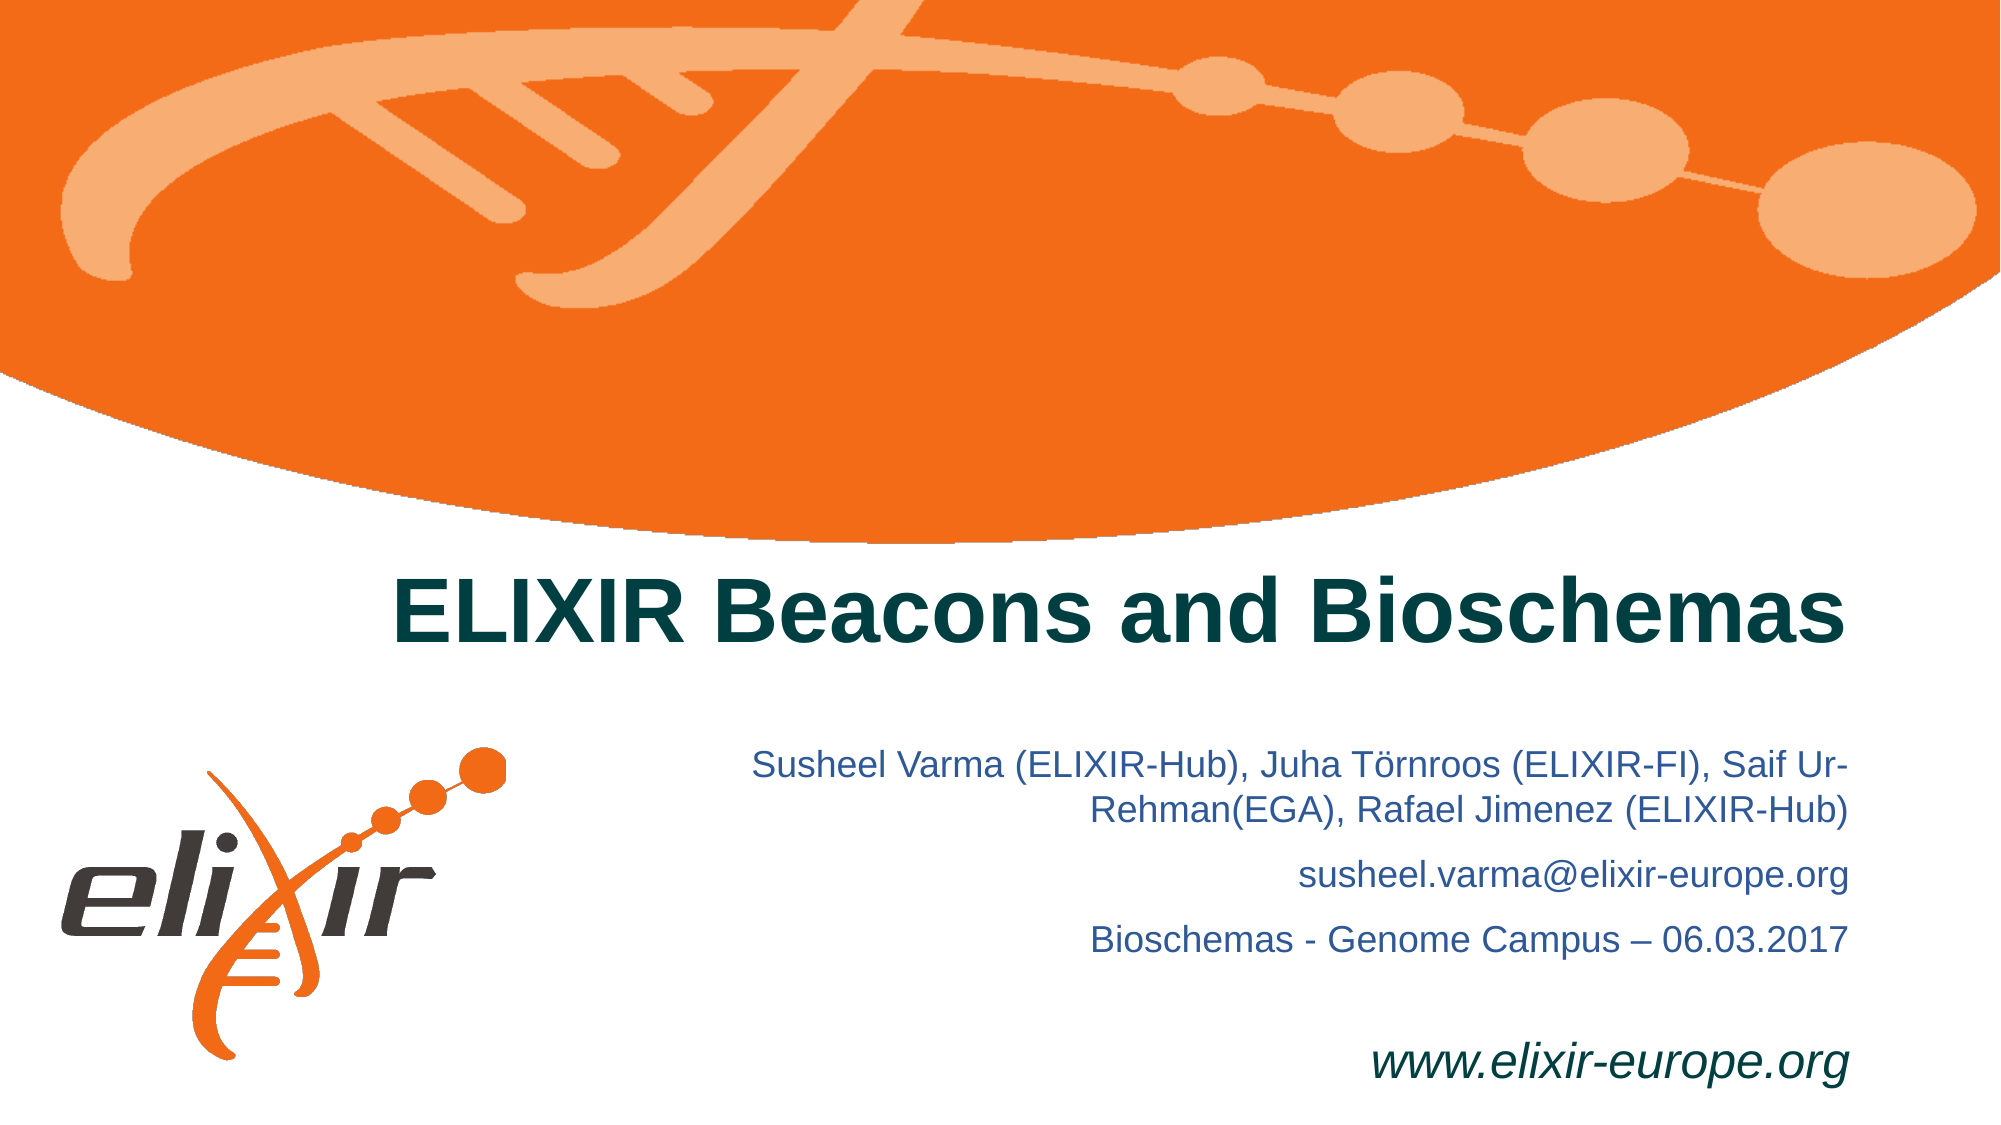

# ELIXIR Beacons and Bioschemas
Susheel Varma (ELIXIR-Hub), Juha Törnroos (ELIXIR-FI), Saif Ur-Rehman(EGA), Rafael Jimenez (ELIXIR-Hub)
susheel.varma@elixir-europe.org
Bioschemas - Genome Campus – 06.03.2017